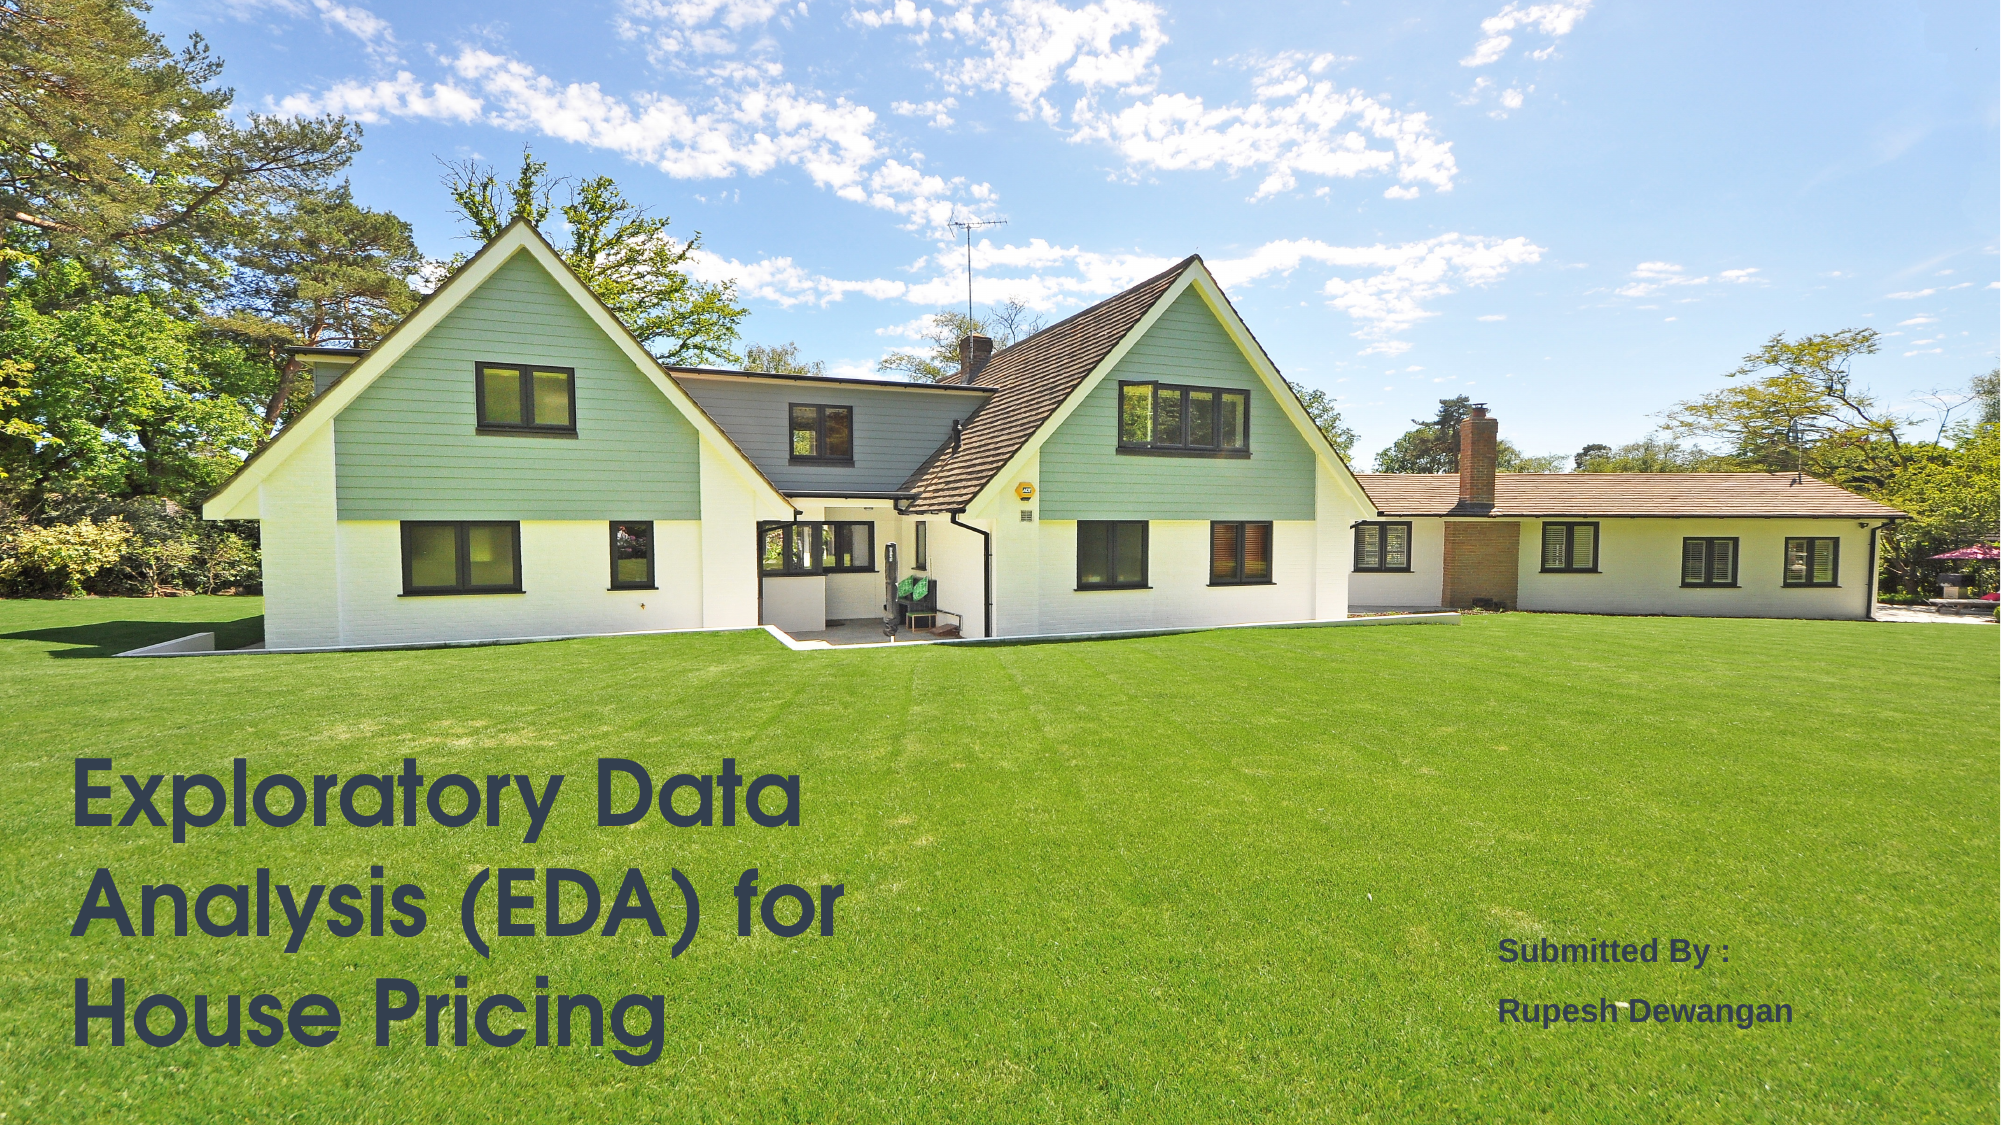

Exploratory Data Analysis (EDA) for House Pricing
Submitted By :
Rupesh Dewangan